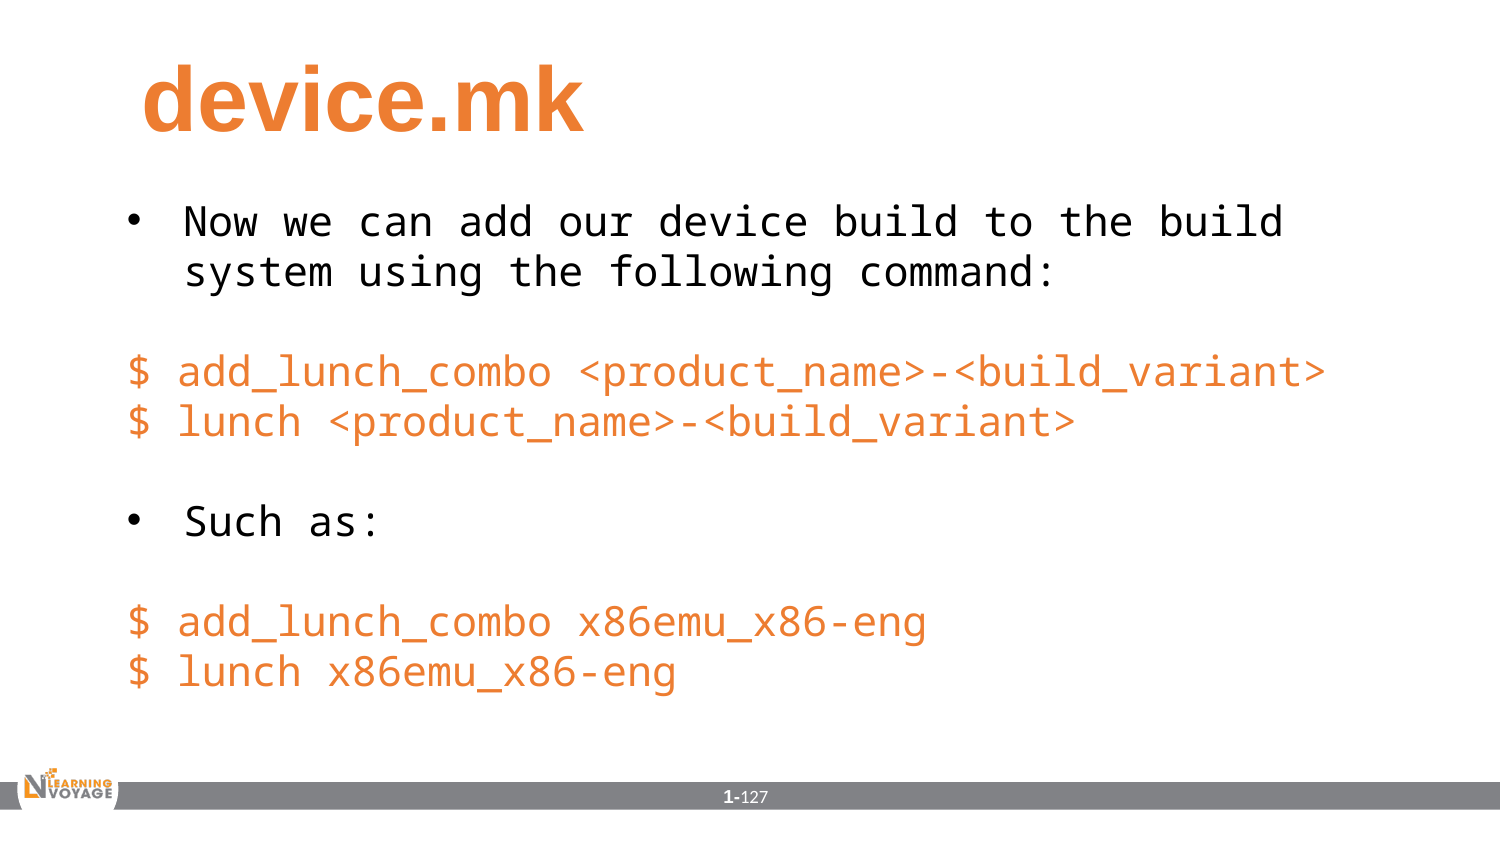

device.mk
Now we can add our device build to the build system using the following command:

$ add_lunch_combo <product_name>-<build_variant>
$ lunch <product_name>-<build_variant>

Such as:

$ add_lunch_combo x86emu_x86-eng
$ lunch x86emu_x86-eng
1-127